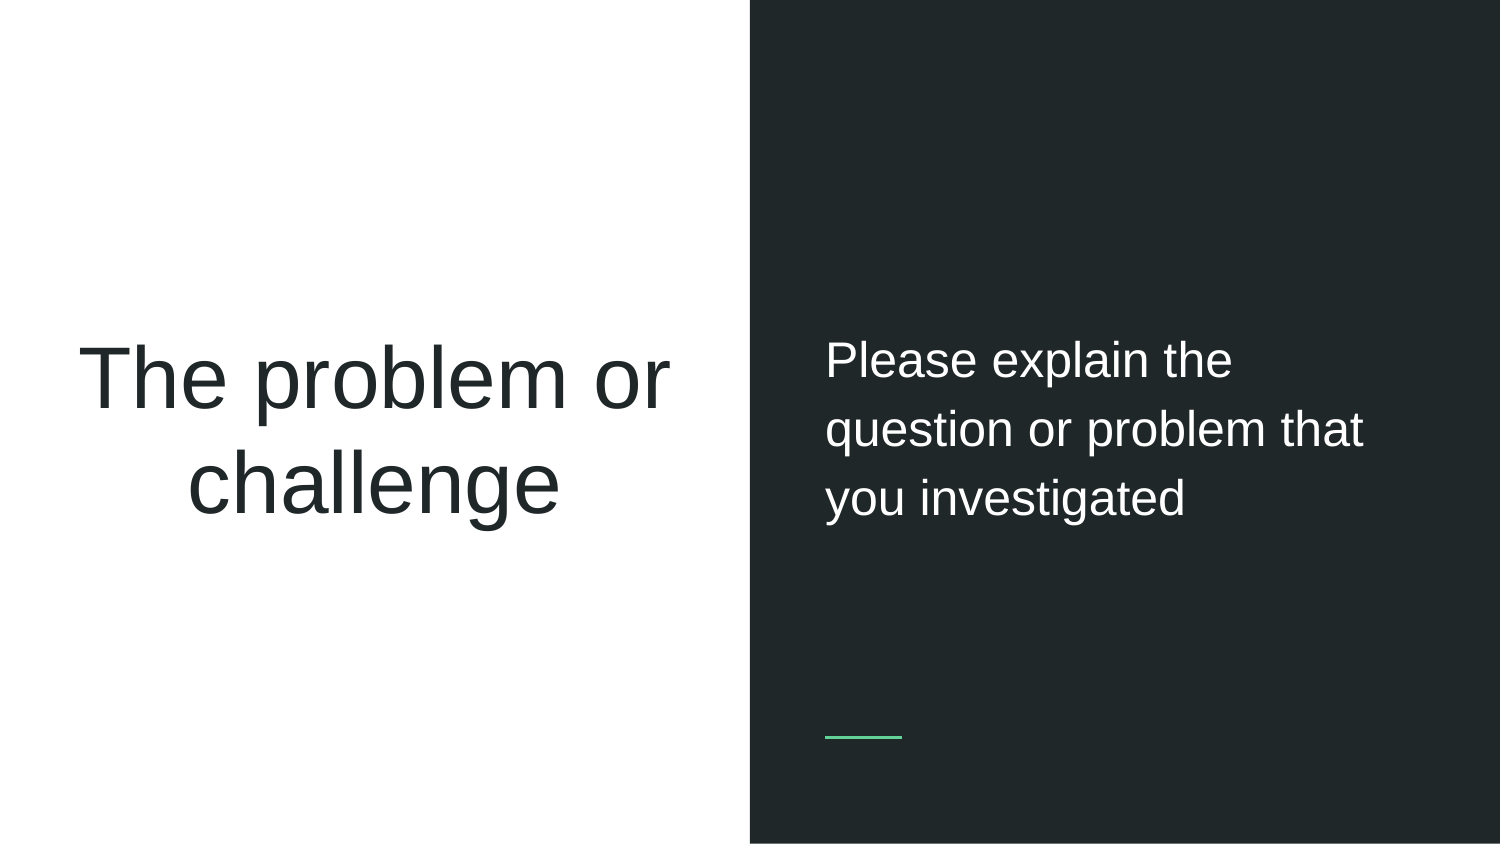

Please explain the question or problem that you investigated
# The problem or challenge